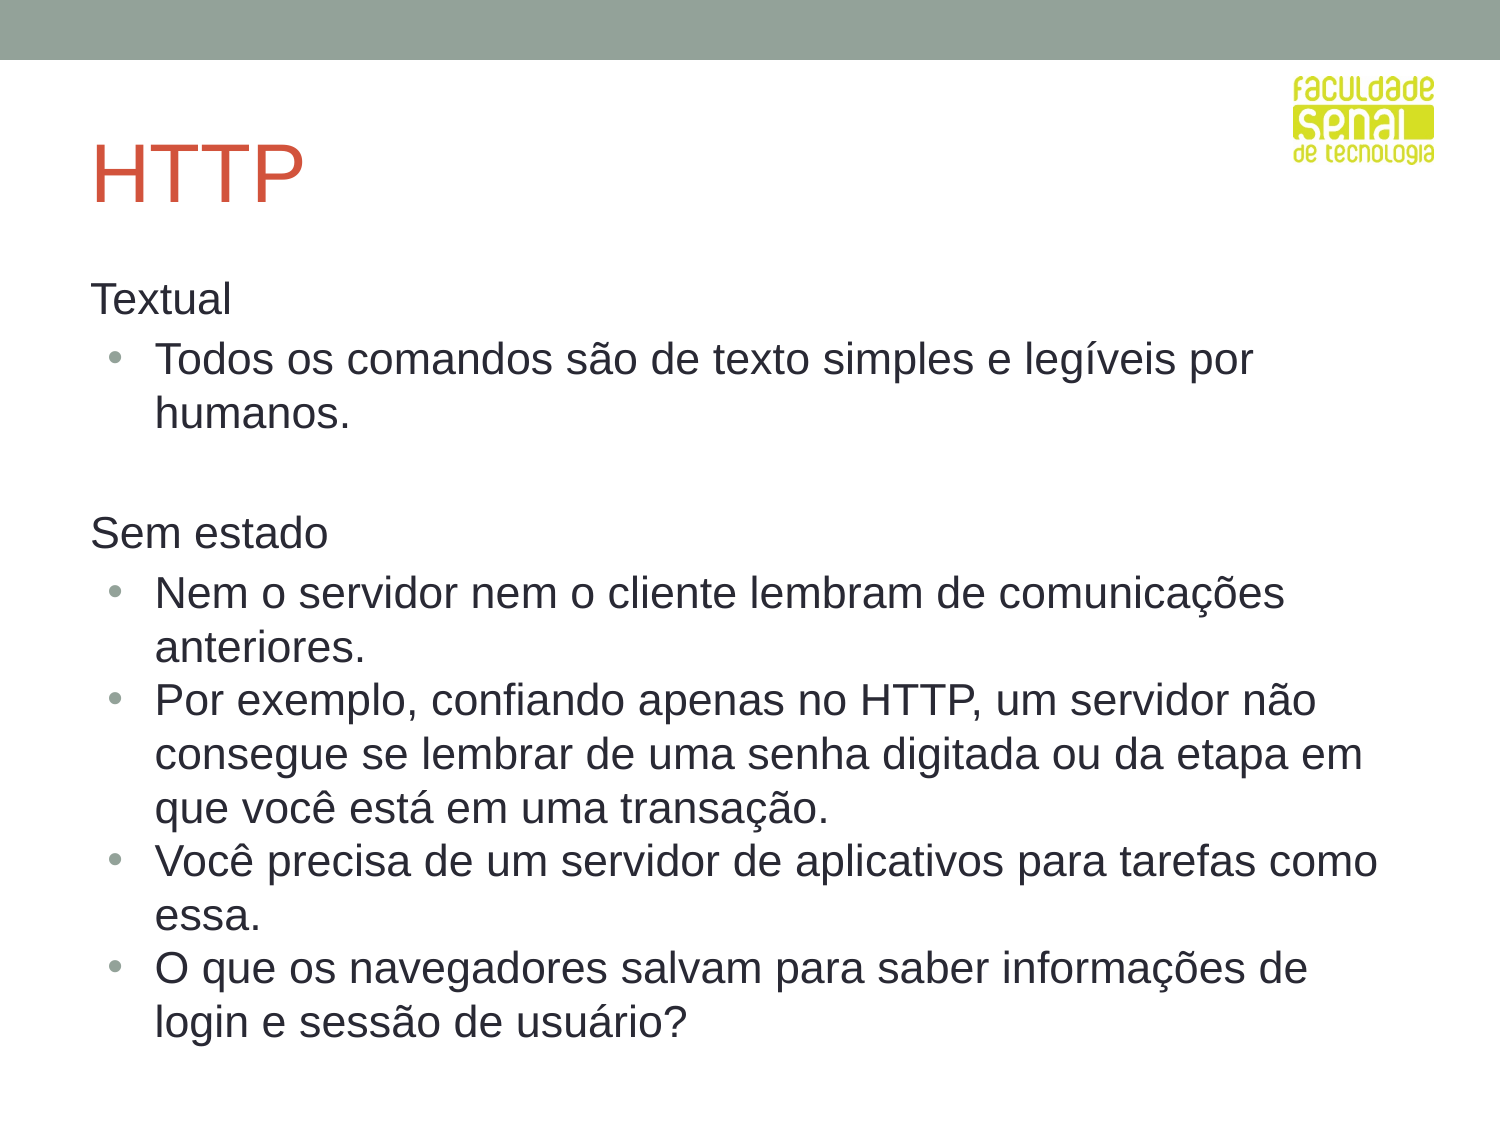

# HTTP
Textual
Todos os comandos são de texto simples e legíveis por humanos.

Sem estado
Nem o servidor nem o cliente lembram de comunicações anteriores.
Por exemplo, confiando apenas no HTTP, um servidor não consegue se lembrar de uma senha digitada ou da etapa em que você está em uma transação.
Você precisa de um servidor de aplicativos para tarefas como essa.
O que os navegadores salvam para saber informações de login e sessão de usuário?